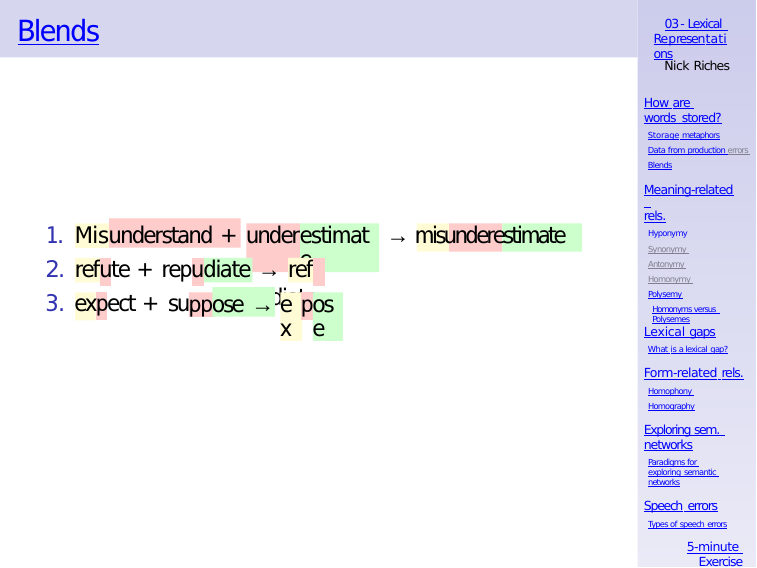

# Blends
03 - Lexical  Representations
Nick Riches

How are words  stored?
Storage metaphors
Data from production errors  Blends
Meaning-related  rels.
Hyponymy  Synonymy  Antonymy  Homonymy  Polysemy
Homonyms versus  Polysemes
1.
ute + repu
expect + su
understand +
→ misunderestimate
Mis
under
estimate

→	udiate
ref

diate
ref

ose →
p

pp
ex

ose
Lexical gaps
What is a lexical gap?
Form-related rels.
Homophony  Homography

Exploring sem.  networks
Paradigms for exploring  semantic networks

Speech errors
Types of speech errors

5-minute Exercise
4 / 35
Bibliography